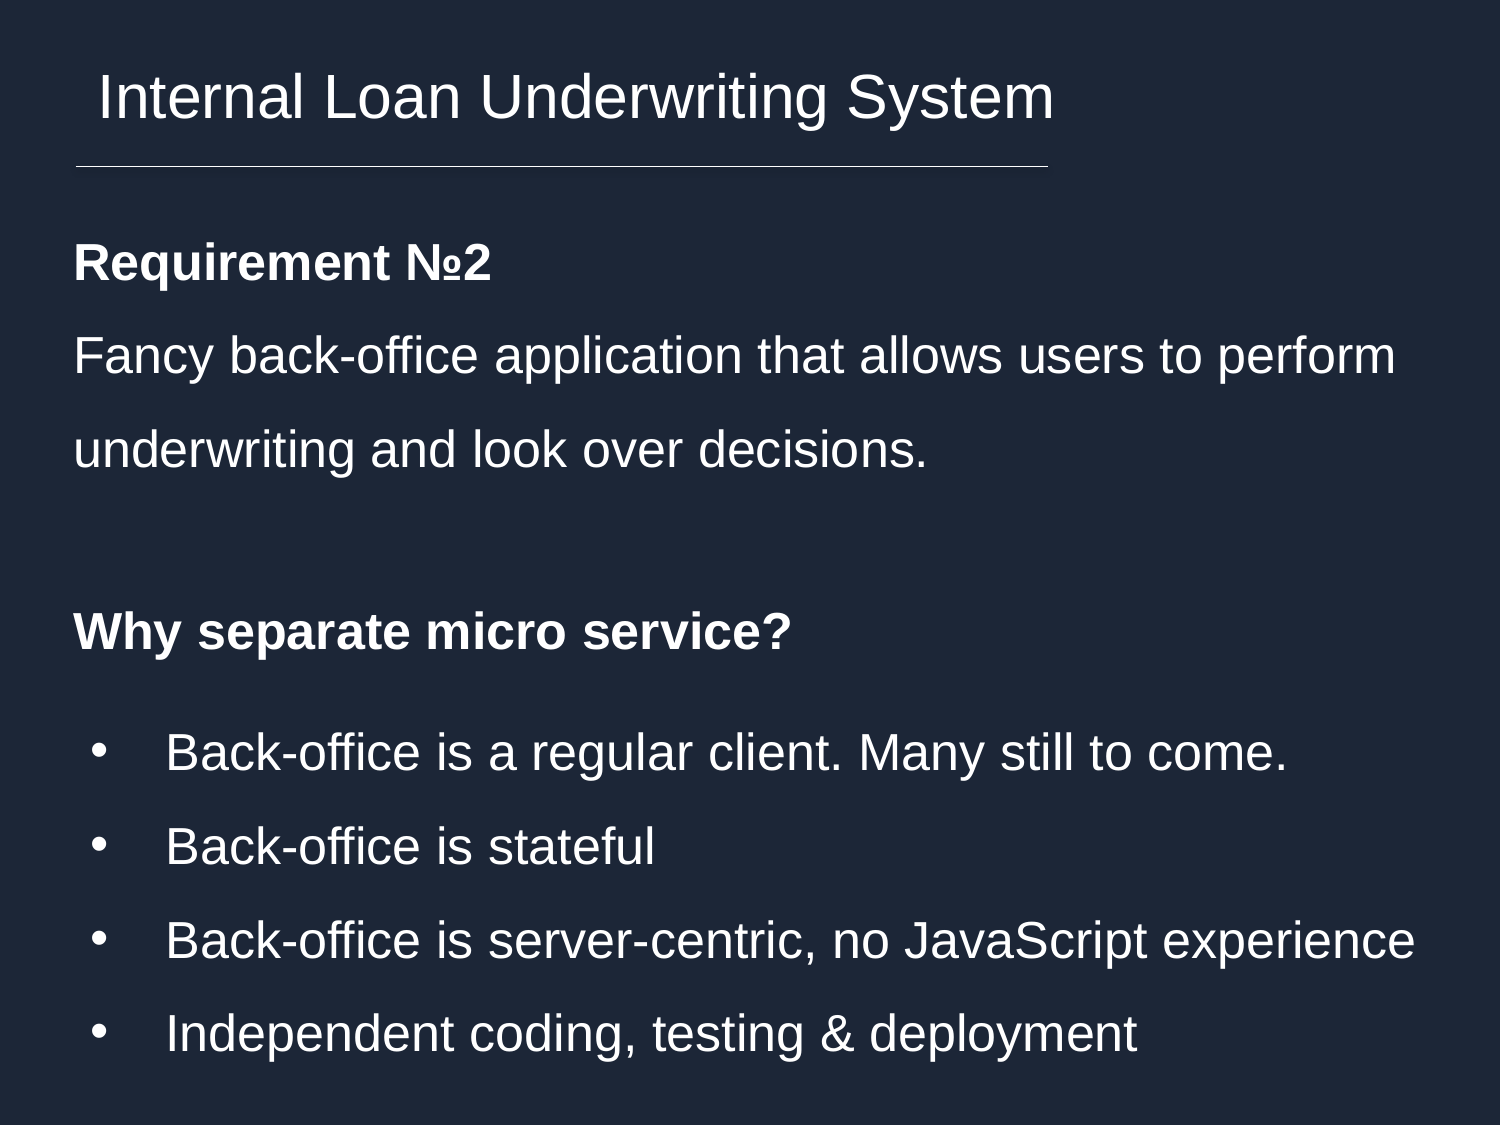

Internal Loan Underwriting System
Requirement №2
Fancy back-office application that allows users to perform underwriting and look over decisions.
Why separate micro service?
Back-office is a regular client. Many still to come.
Back-office is stateful
Back-office is server-centric, no JavaScript experience
Independent coding, testing & deployment